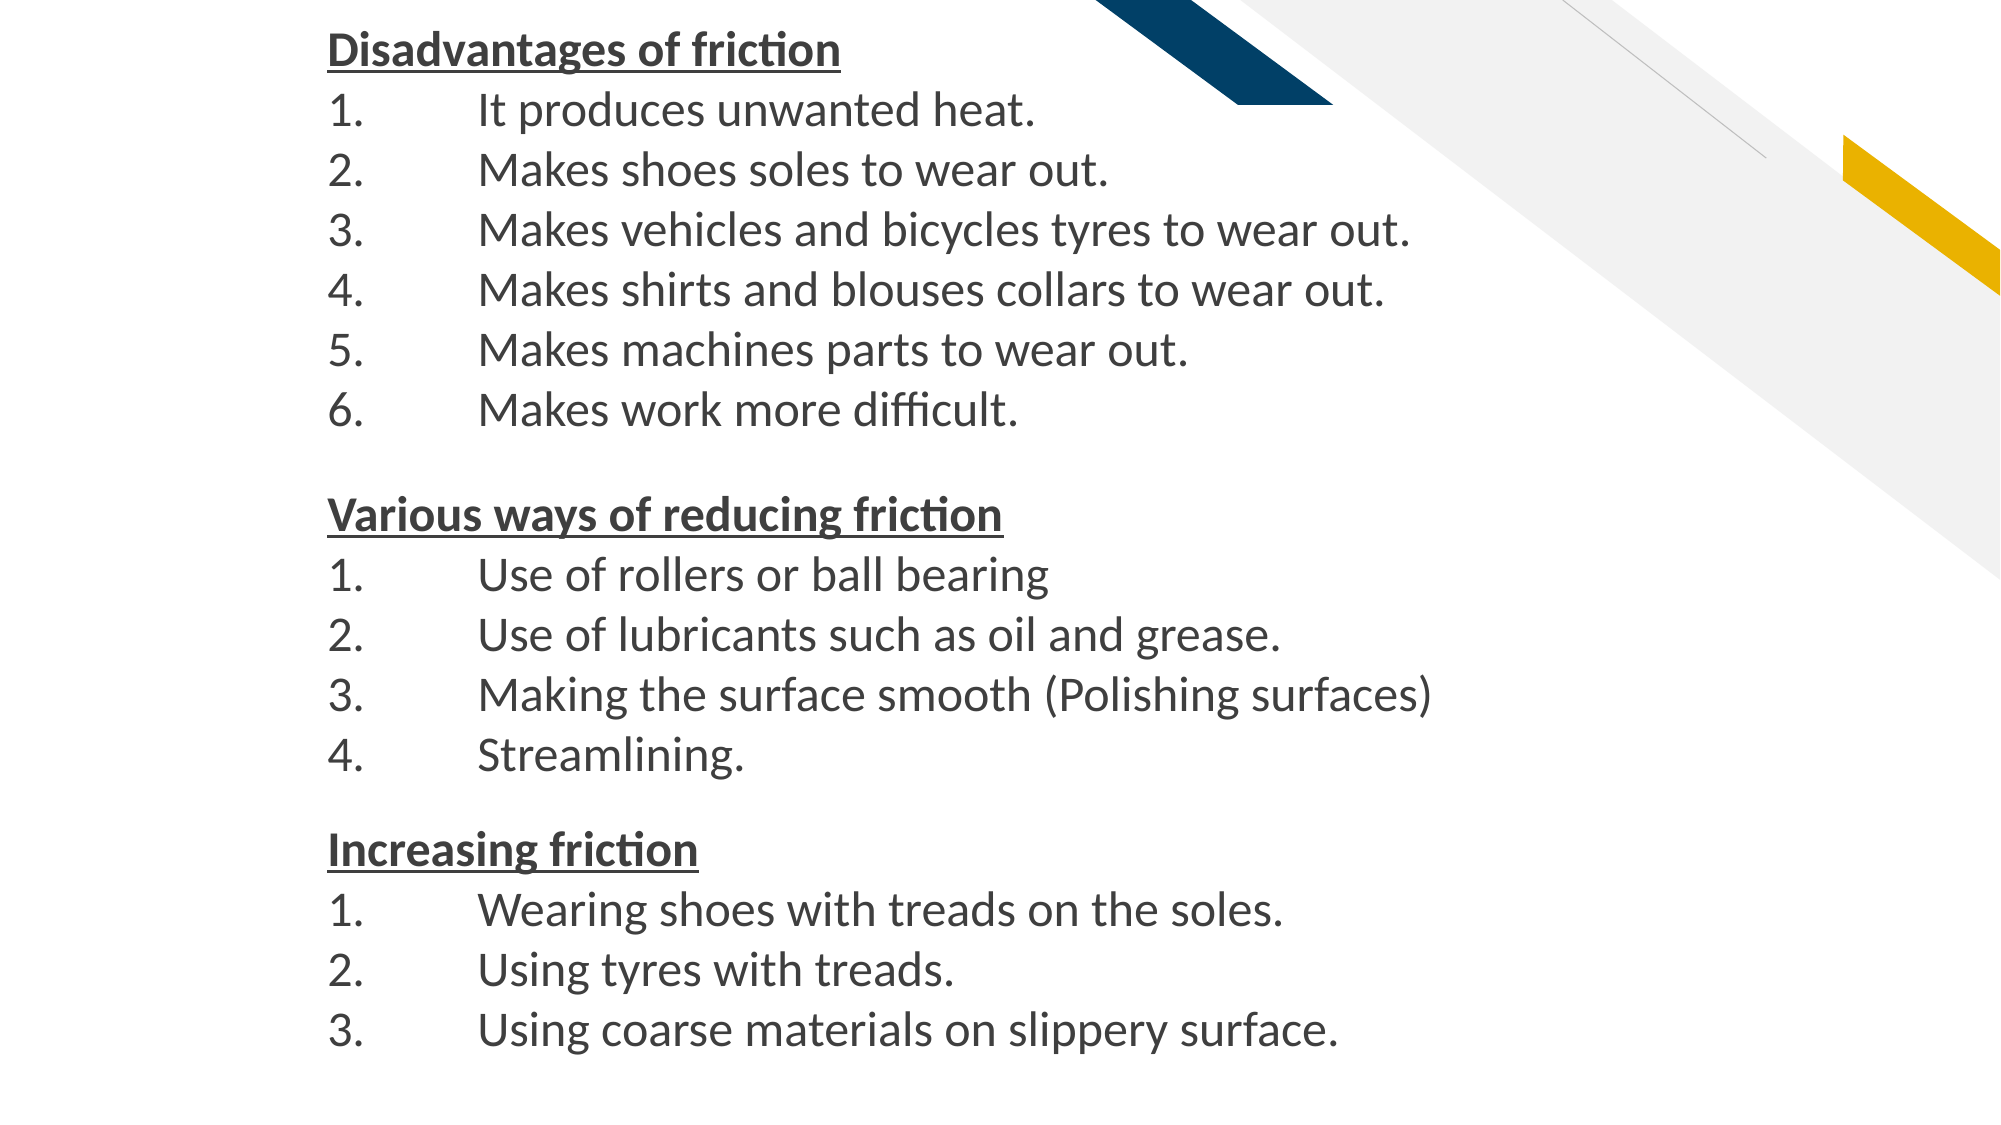

Disadvantages of friction
1.	It produces unwanted heat.
2.	Makes shoes soles to wear out.
3.	Makes vehicles and bicycles tyres to wear out.
4.	Makes shirts and blouses collars to wear out.
5.	Makes machines parts to wear out.
6.	Makes work more difficult.

Various ways of reducing friction
1.	Use of rollers or ball bearing
2.	Use of lubricants such as oil and grease.
3.	Making the surface smooth (Polishing surfaces)
4.	Streamlining.

Increasing friction
1.	Wearing shoes with treads on the soles.
2.	Using tyres with treads.
3.	Using coarse materials on slippery surface.